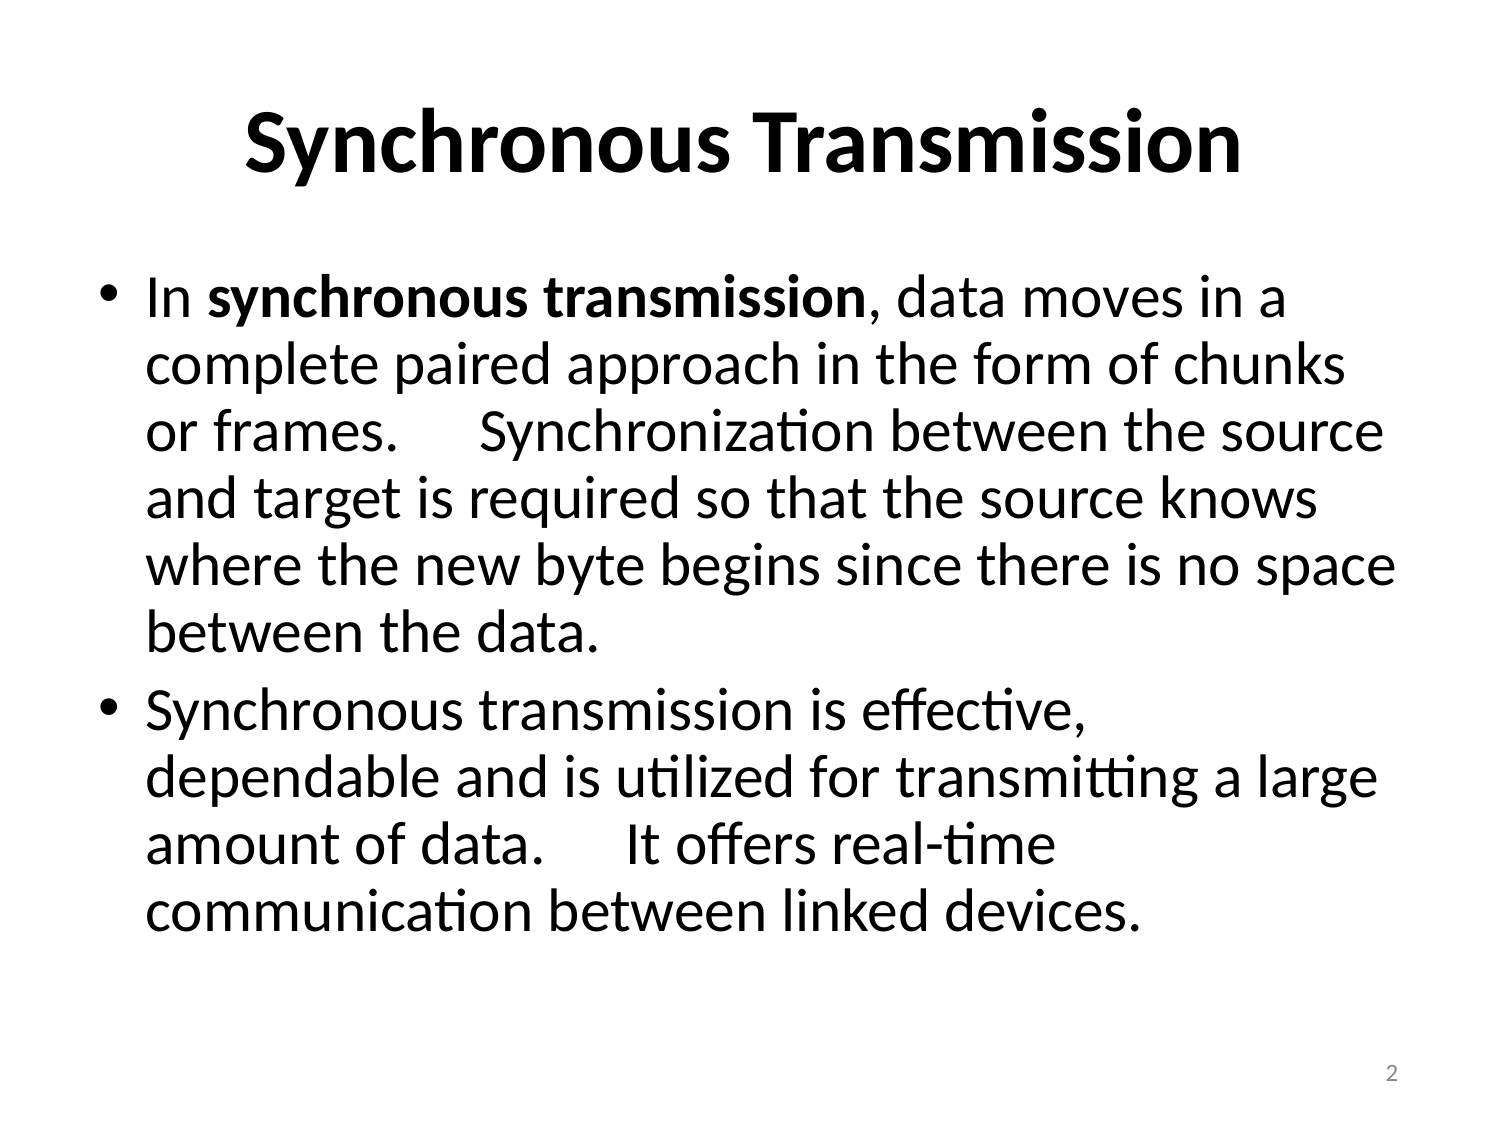

# Synchronous Transmission
In synchronous transmission, data moves in a complete paired approach in the form of chunks or frames.	Synchronization between the source and target is required so that the source knows where the new byte begins since there is no space between the data.
Synchronous transmission is effective, dependable and is utilized for transmitting a large amount of data.	It offers real-time communication between linked devices.
2